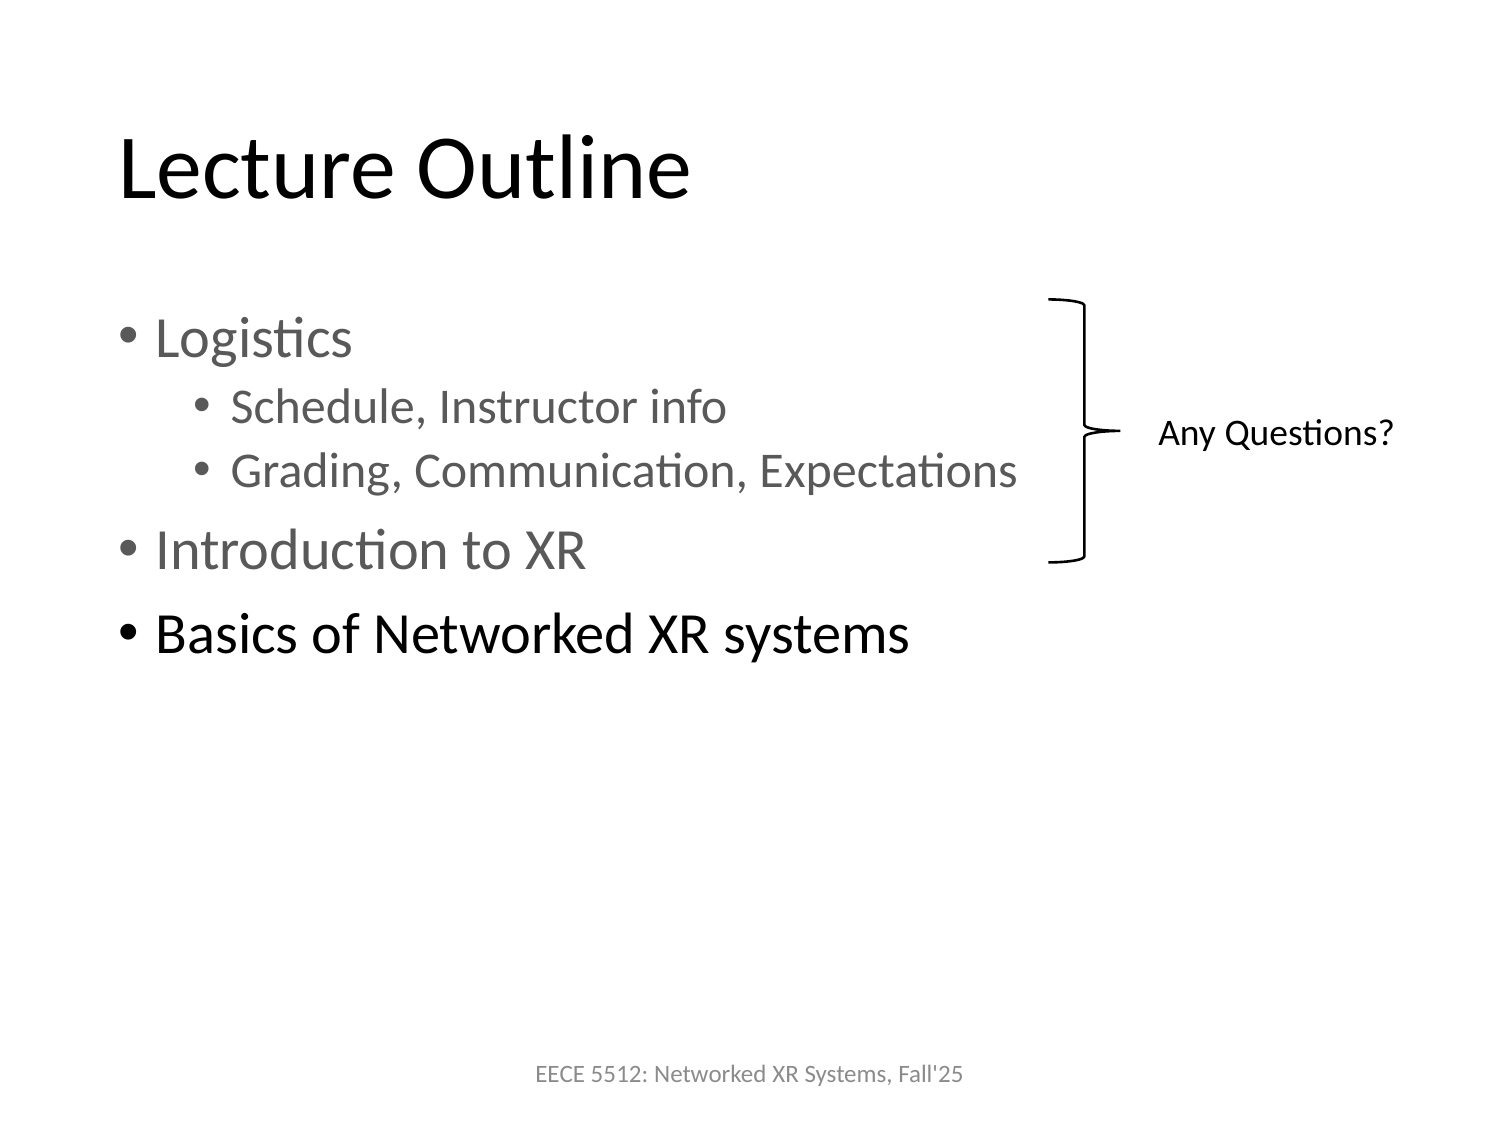

# Lecture Outline

Logistics
Schedule, Instructor info
Grading, Communication, Expectations
Introduction to XR
Basics of Networked XR systems

Any Questions?
EECE 5512: Networked XR Systems, Fall'25